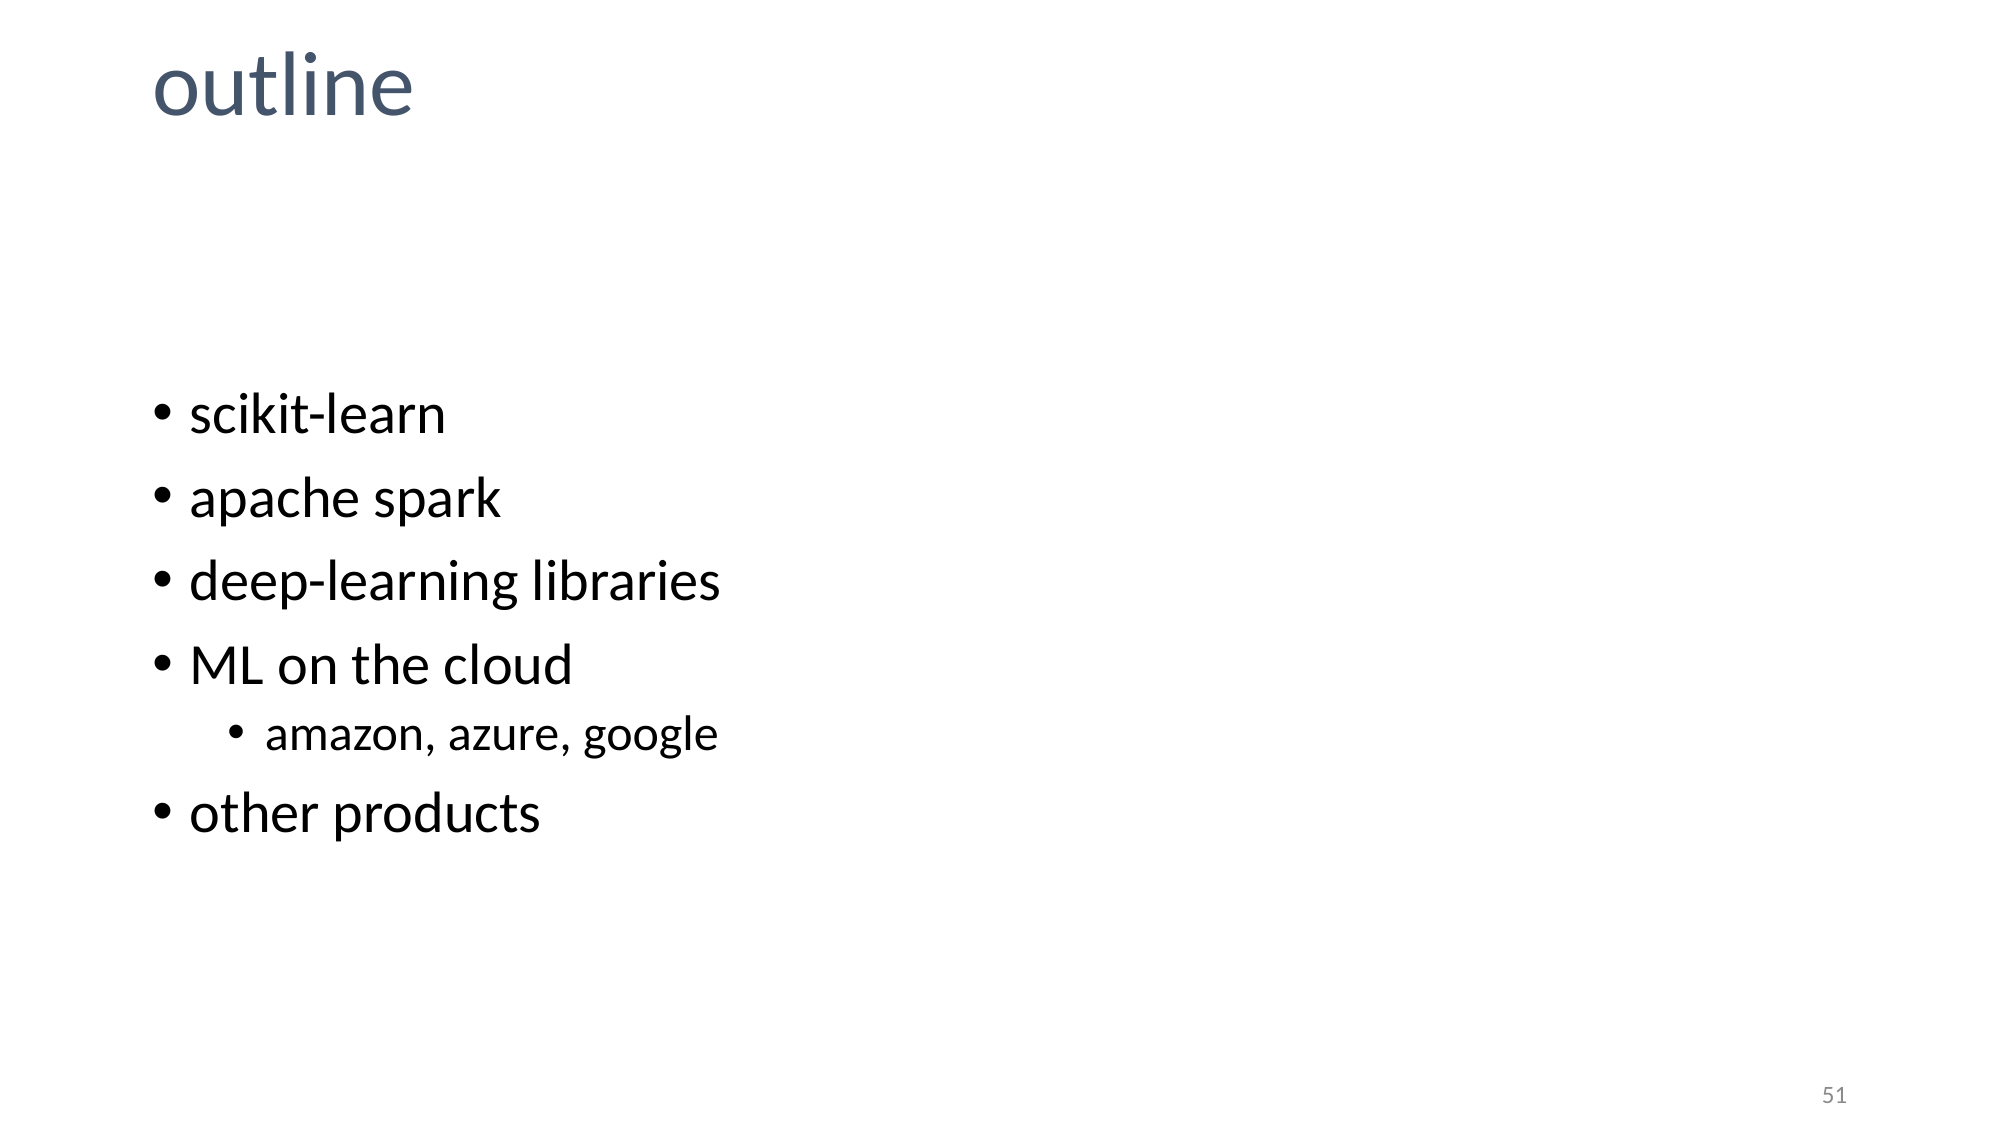

# outline
scikit-learn
apache spark
deep-learning libraries
ML on the cloud
amazon, azure, google
other products
51